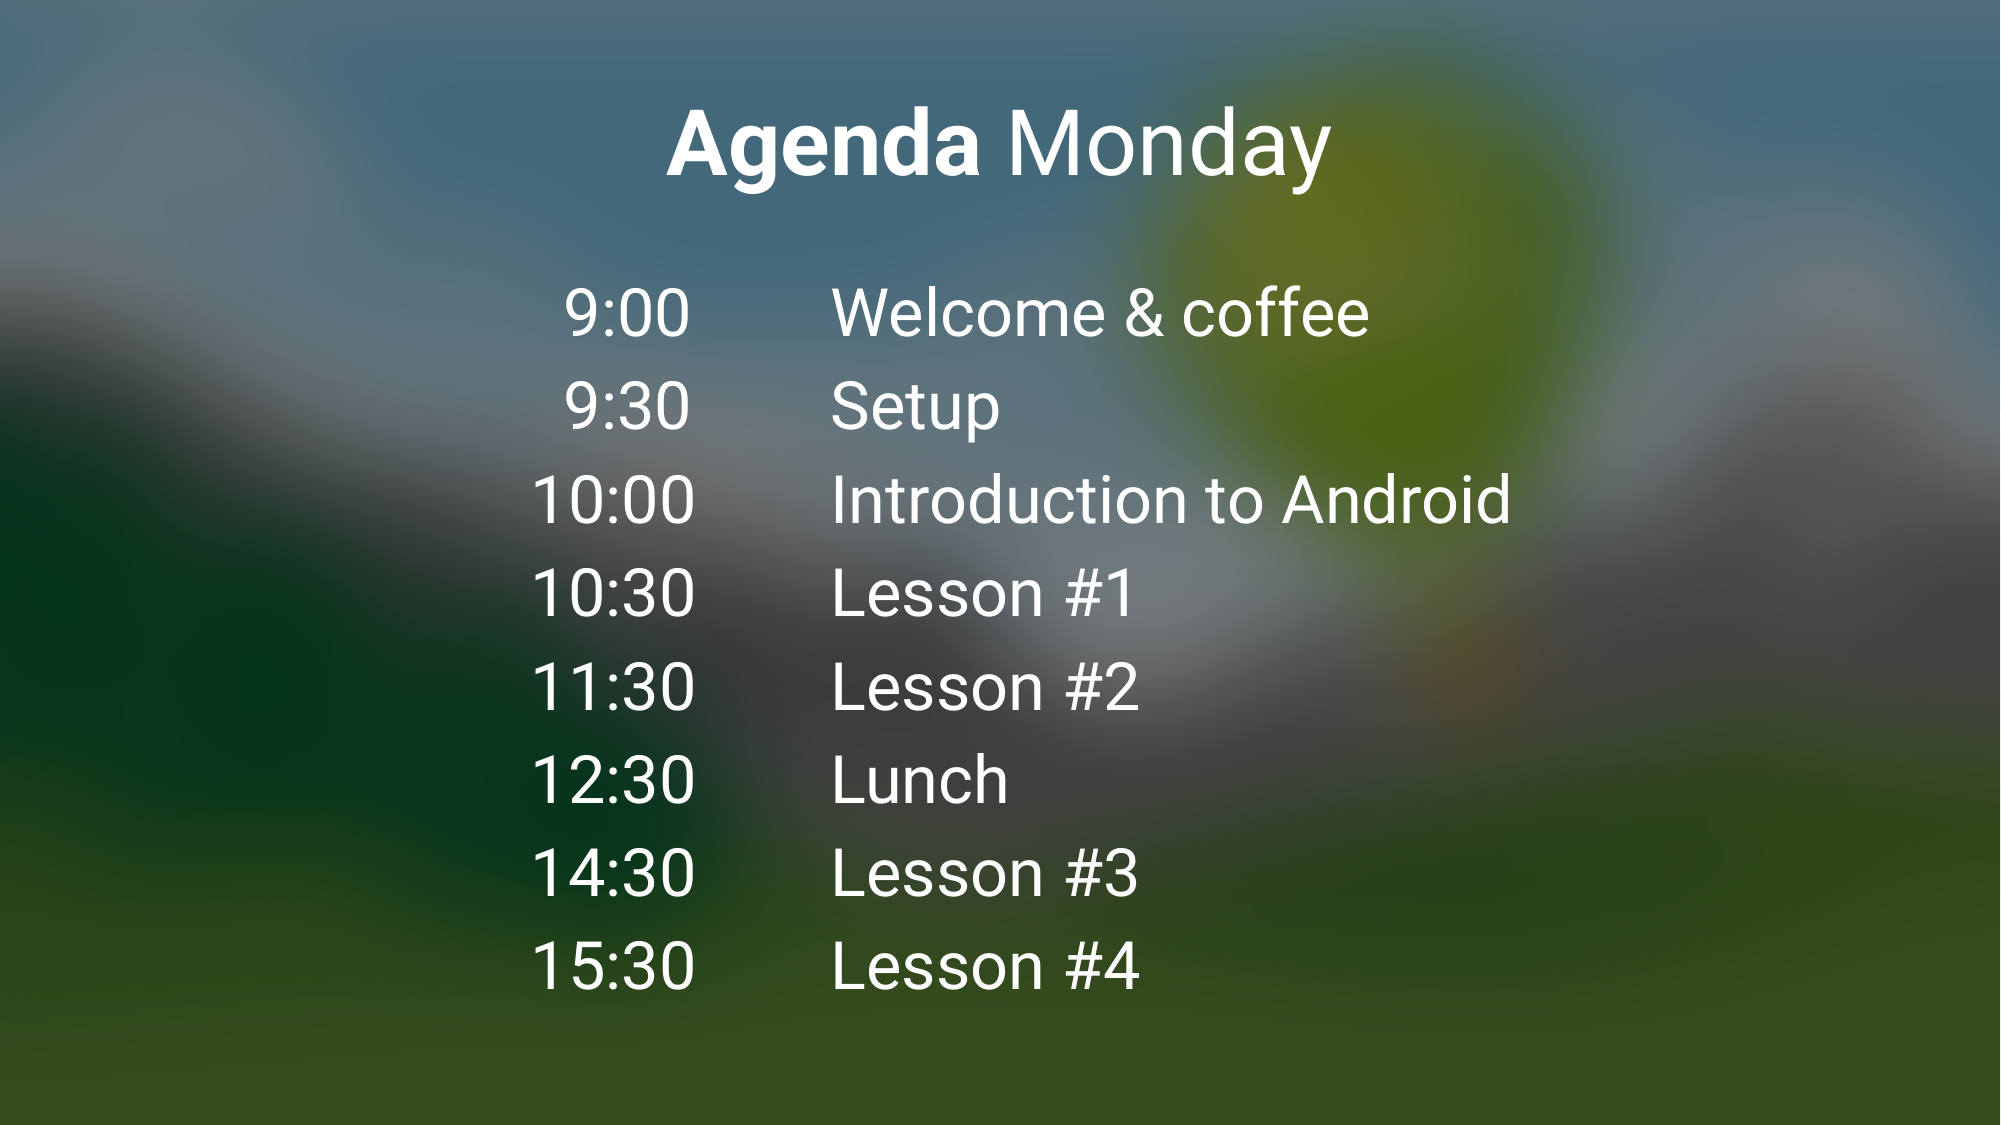

# Agenda Monday
  9:00	Welcome & coffee
  9:30	Setup
10:00	Introduction to Android
10:30	Lesson #1
11:30	Lesson #2
12:30	Lunch
14:30	Lesson #3
15:30	Lesson #4